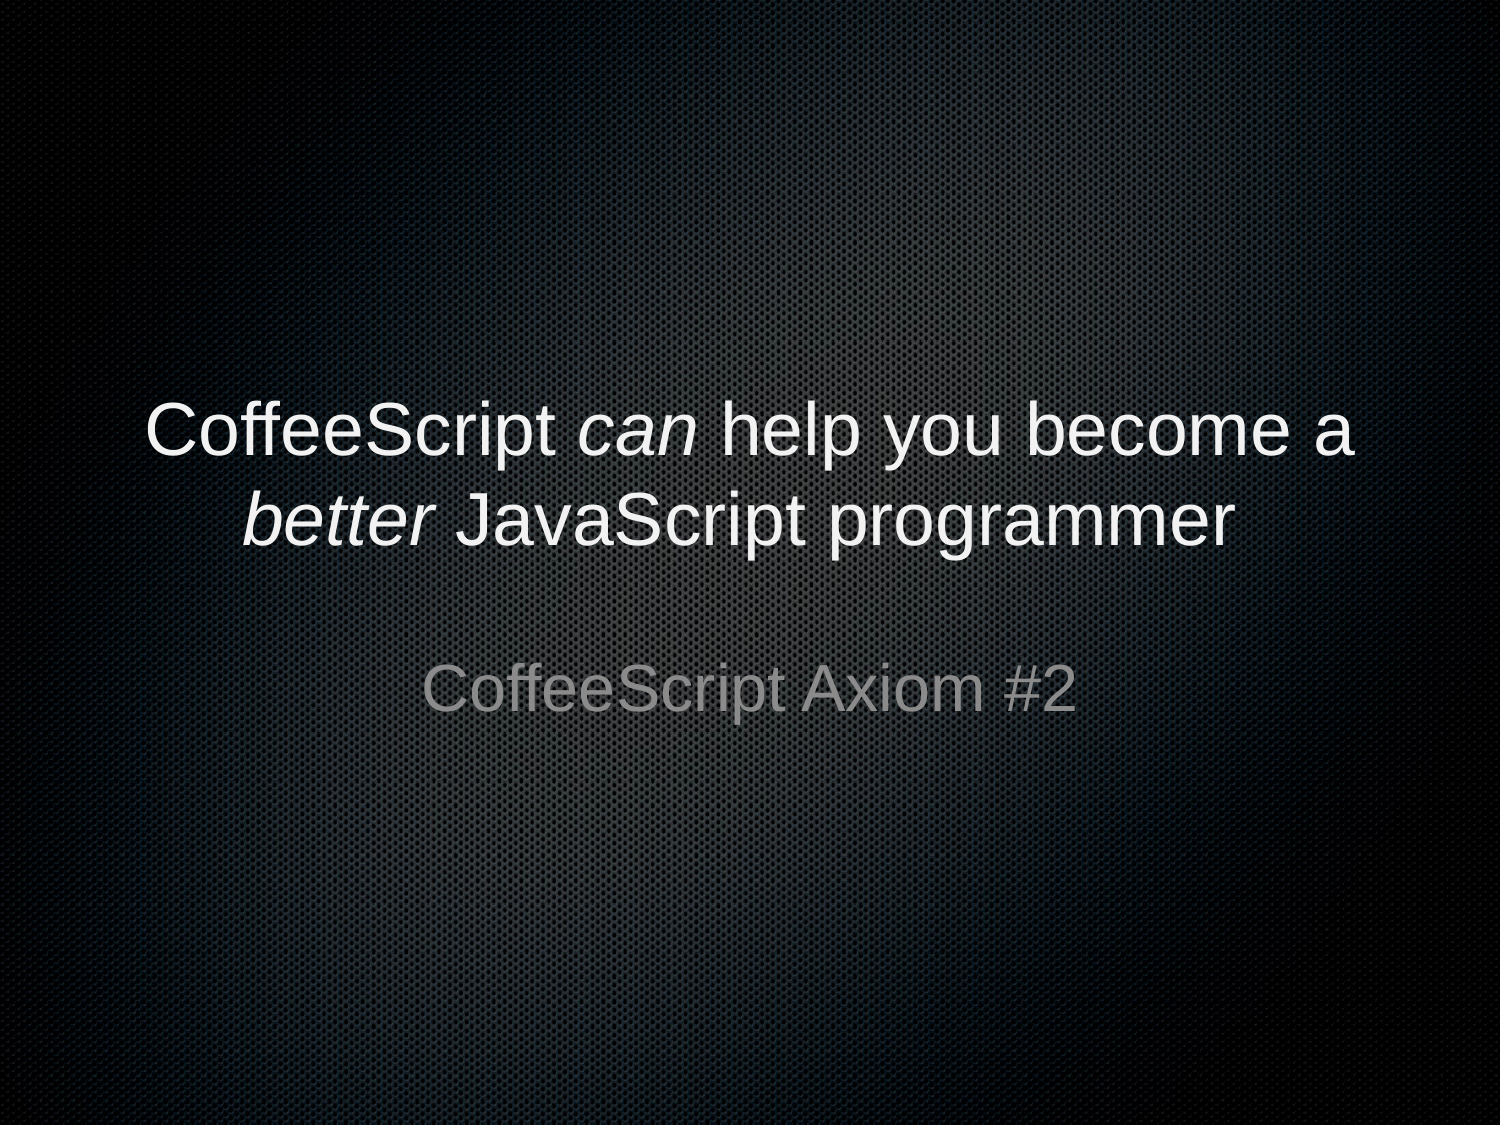

# CoffeeScript can help you become a better JavaScript programmer
CoffeeScript Axiom #2